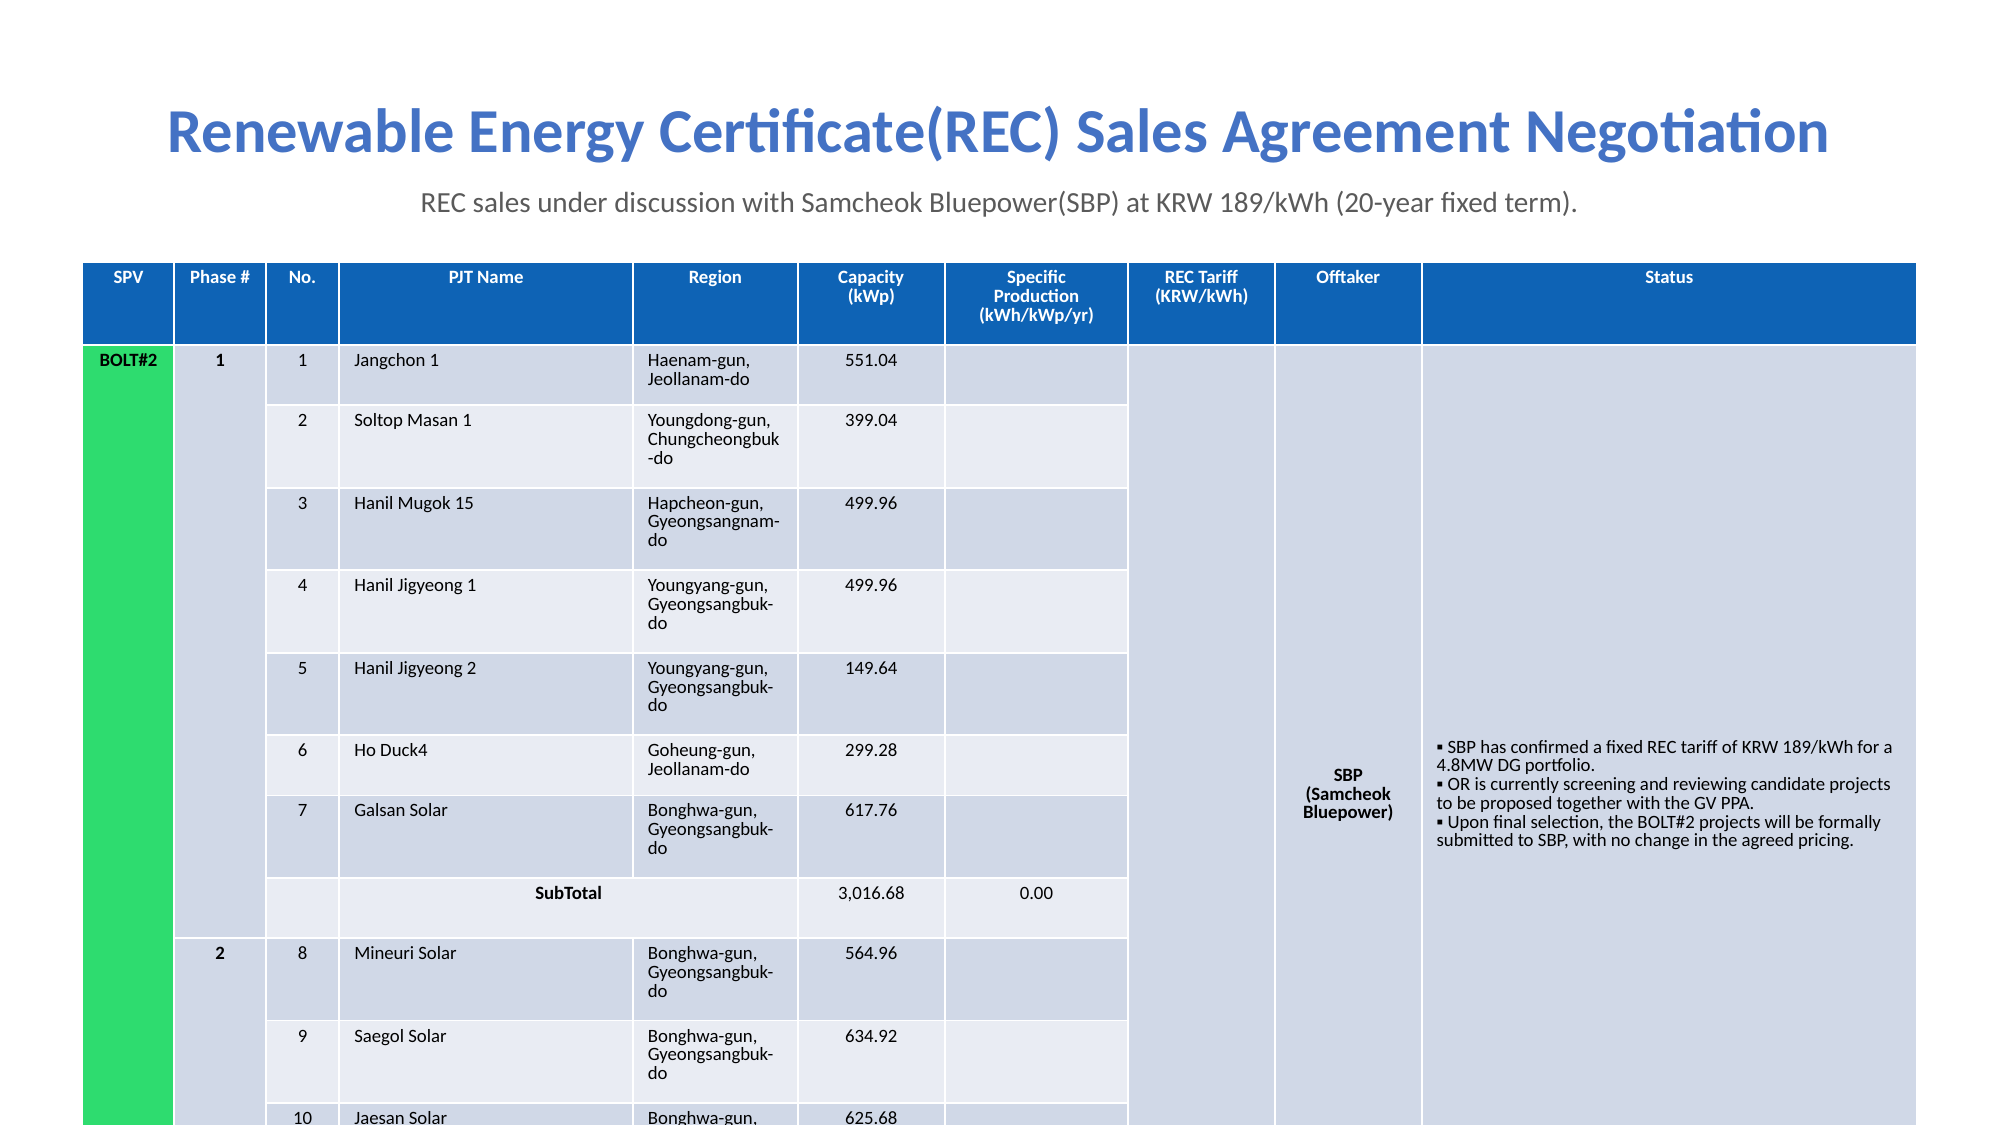

Renewable Energy Certificate(REC) Sales Agreement Negotiation
REC sales under discussion with Samcheok Bluepower(SBP) at KRW 189/kWh (20-year fixed term).
| SPV | Phase # | No. | PJT Name | Region | Capacity (kWp) | Specific Production (kWh/kWp/yr) | REC Tariff (KRW/kWh) | Offtaker | Status |
| --- | --- | --- | --- | --- | --- | --- | --- | --- | --- |
| BOLT#2 | 1 | 1 | Jangchon 1 | Haenam-gun, Jeollanam-do | 551.04 |  |  | SBP (Samcheok Bluepower) | ▪ SBP has confirmed a fixed REC tariff of KRW 189/kWh for a 4.8MW DG portfolio. ▪ OR is currently screening and reviewing candidate projects to be proposed together with the GV PPA. ▪ Upon final selection, the BOLT#2 projects will be formally submitted to SBP, with no change in the agreed pricing. |
|  |  | 2 | Soltop Masan 1 | Youngdong-gun, Chungcheongbuk-do | 399.04 |  |  |  |  |
|  |  | 3 | Hanil Mugok 15 | Hapcheon-gun, Gyeongsangnam-do | 499.96 |  |  |  |  |
|  |  | 4 | Hanil Jigyeong 1 | Youngyang-gun, Gyeongsangbuk-do | 499.96 |  |  |  |  |
|  |  | 5 | Hanil Jigyeong 2 | Youngyang-gun, Gyeongsangbuk-do | 149.64 |  |  |  |  |
|  |  | 6 | Ho Duck4 | Goheung-gun, Jeollanam-do | 299.28 |  |  |  |  |
|  |  | 7 | Galsan Solar | Bonghwa-gun, Gyeongsangbuk-do | 617.76 |  |  |  |  |
|  |  |  | SubTotal |  | 3,016.68 | 0.00 |  |  |  |
|  | 2 | 8 | Mineuri Solar | Bonghwa-gun, Gyeongsangbuk-do | 564.96 |  |  |  |  |
|  |  | 9 | Saegol Solar | Bonghwa-gun, Gyeongsangbuk-do | 634.92 |  |  |  |  |
|  |  | 10 | Jaesan Solar | Bonghwa-gun, Gyeongsangbuk-do | 625.68 |  |  |  |  |
|  |  |  | SubTotal |  | 1,825.56 | 0.00 |  |  |  |
|  |  |  | TOTAL |  | 4,842.24 |  |  |  |  |